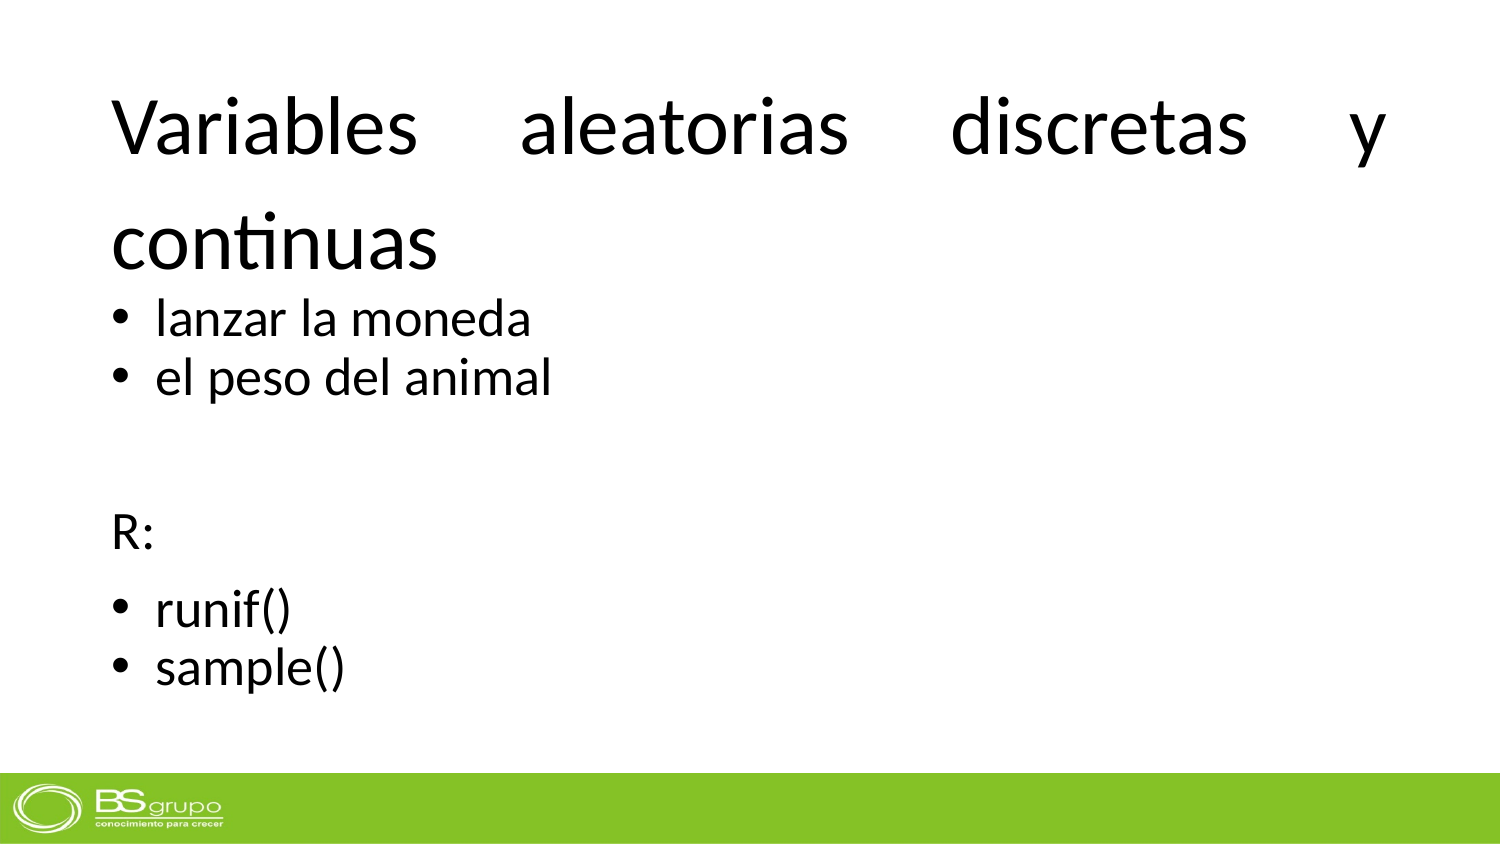

# Variables aleatorias discretas y continuas
lanzar la moneda
el peso del animal

R:
runif()
sample()